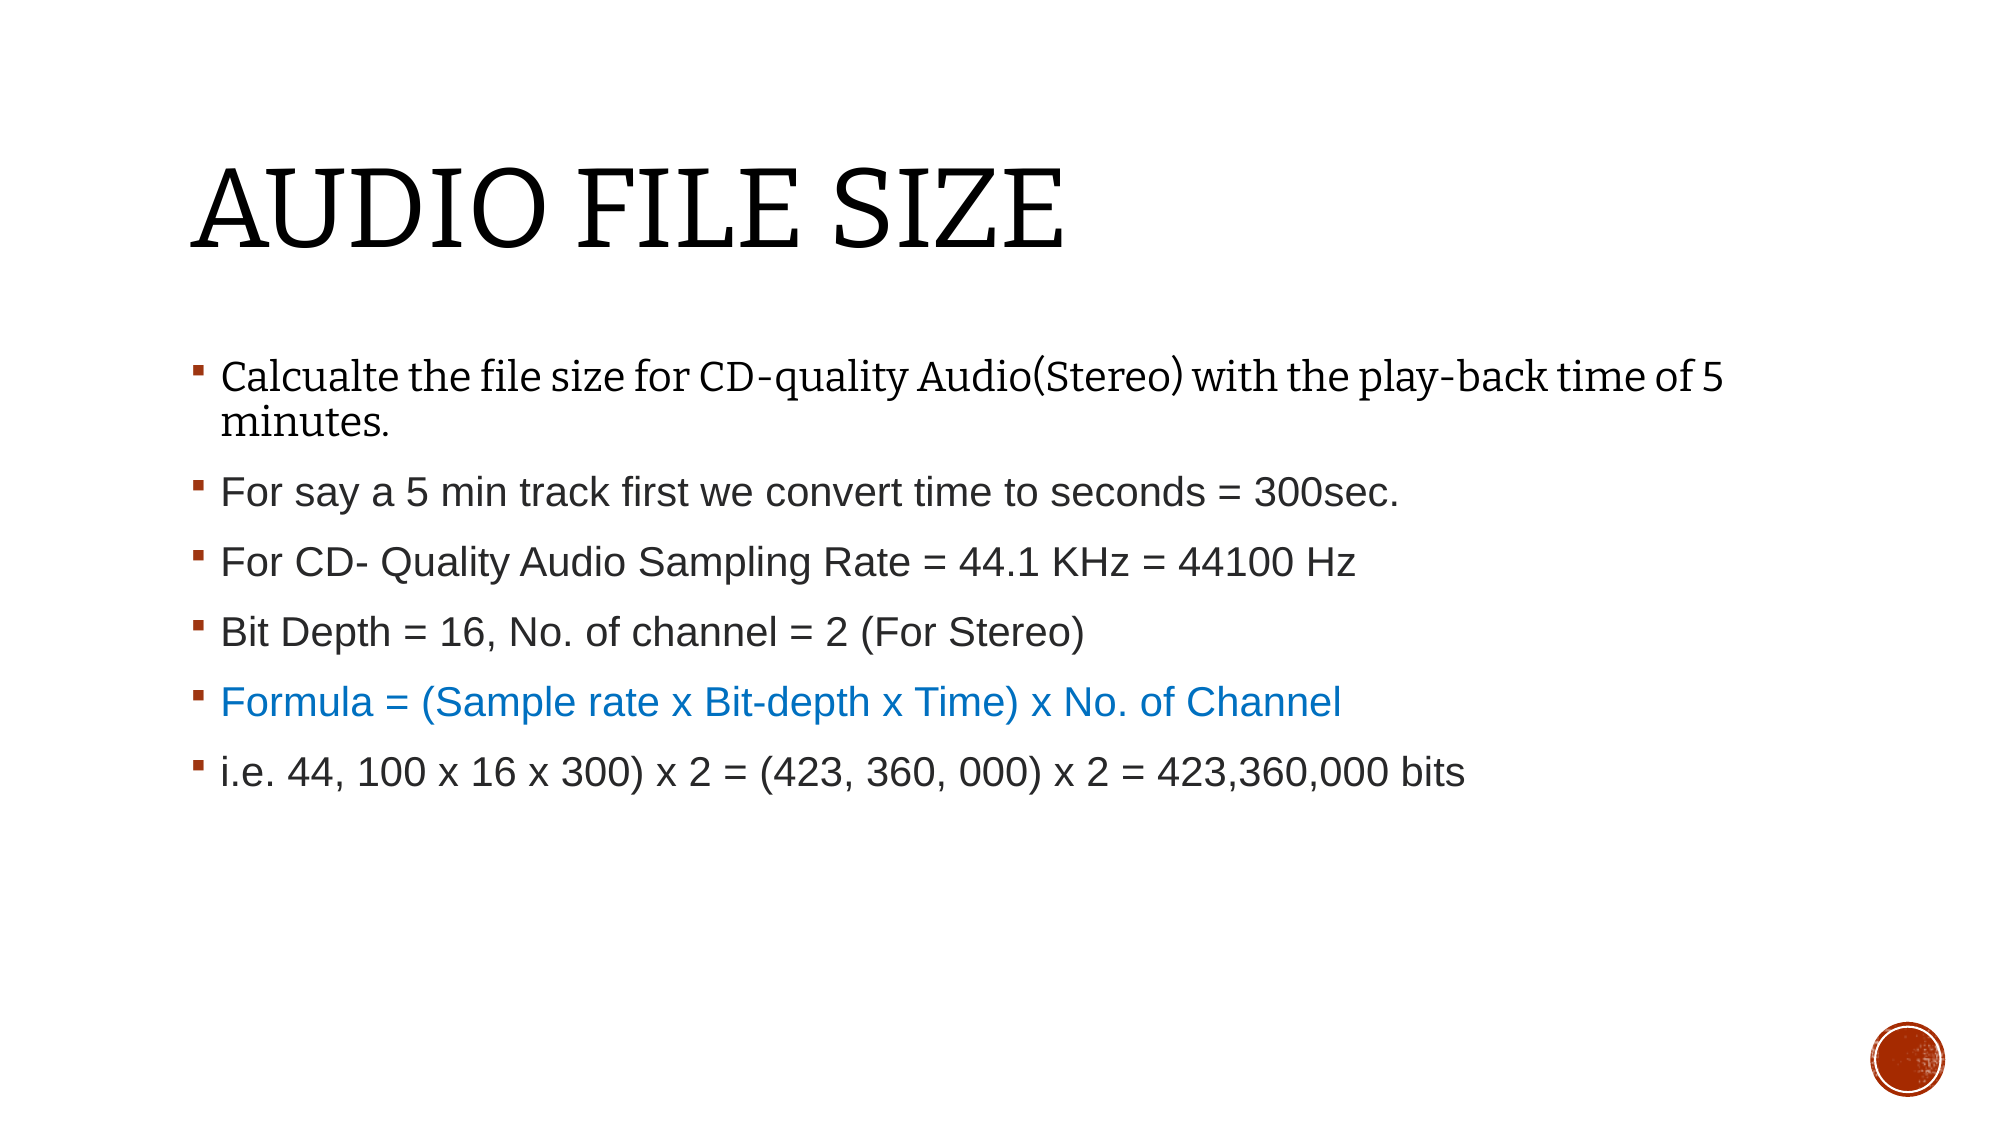

# Audio file size
Calcualte the file size for CD-quality Audio(Stereo) with the play-back time of 5 minutes.
For say a 5 min track first we convert time to seconds = 300sec.
For CD- Quality Audio Sampling Rate = 44.1 KHz = 44100 Hz
Bit Depth = 16, No. of channel = 2 (For Stereo)
Formula = (Sample rate x Bit-depth x Time) x No. of Channel
i.e. 44, 100 x 16 x 300) x 2 = (423, 360, 000) x 2 = 423,360,000 bits